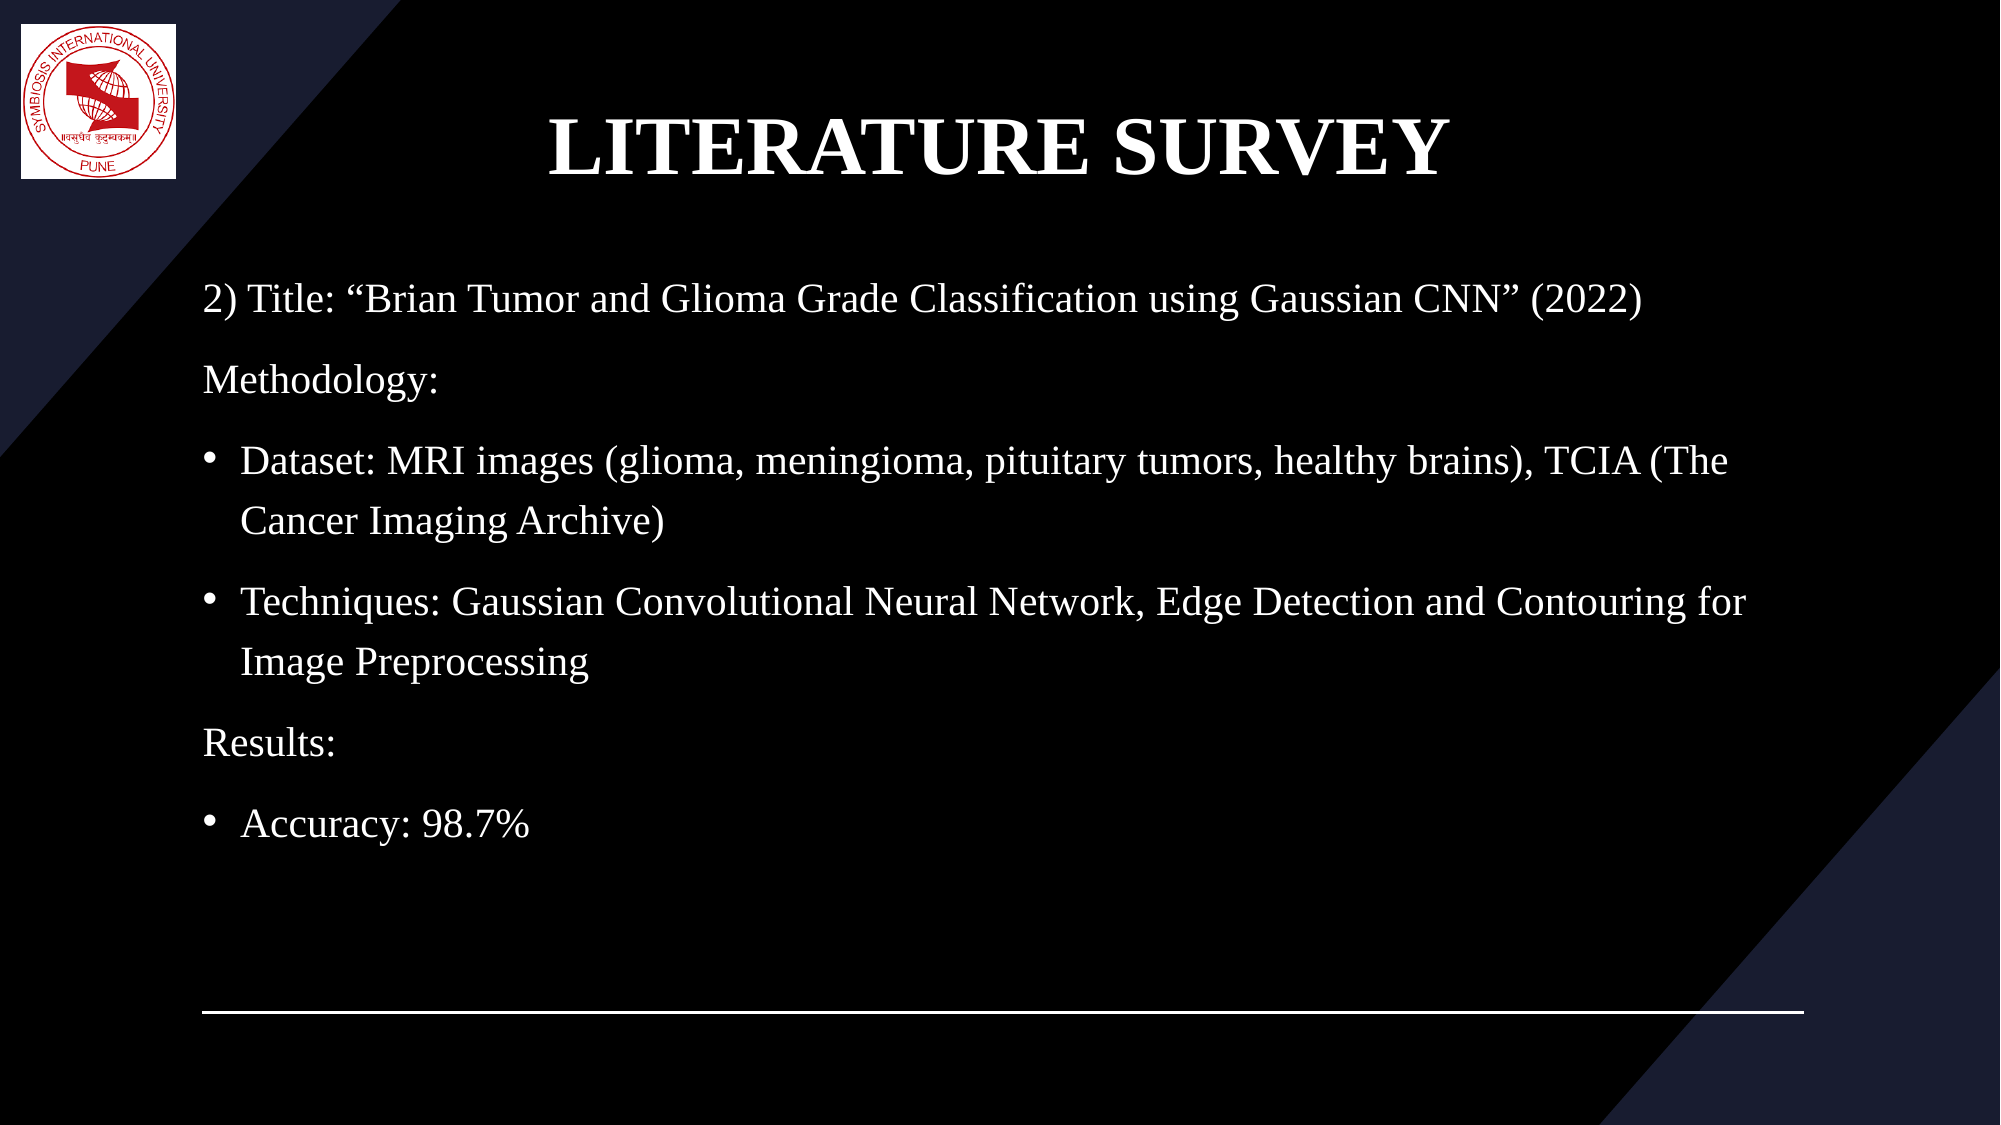

# LITERATURE SURVEY
2) Title: “Brian Tumor and Glioma Grade Classification using Gaussian CNN” (2022)
Methodology:
Dataset: MRI images (glioma, meningioma, pituitary tumors, healthy brains), TCIA (The Cancer Imaging Archive)
Techniques: Gaussian Convolutional Neural Network, Edge Detection and Contouring for Image Preprocessing
Results:
Accuracy: 98.7%